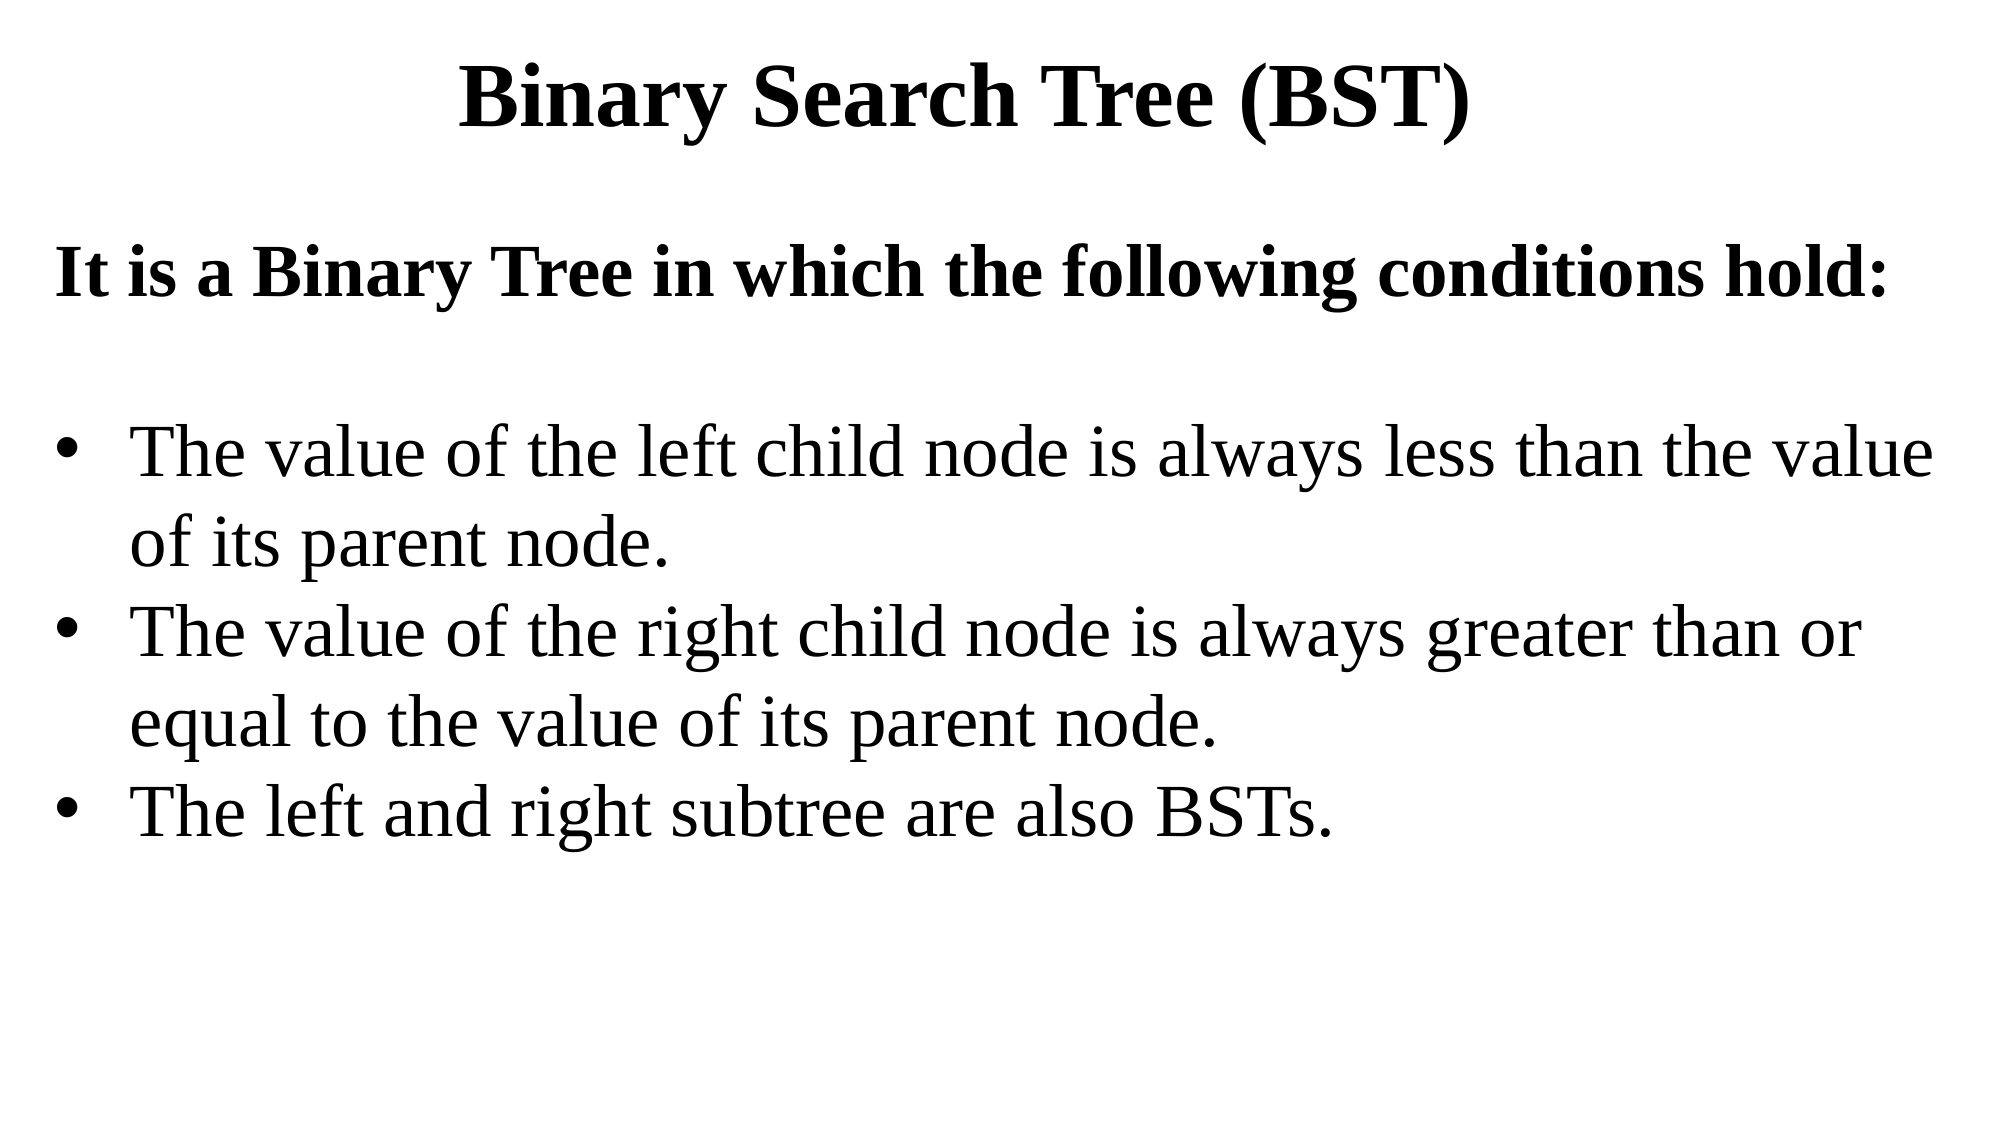

Binary Search Tree (BST)
It is a Binary Tree in which the following conditions hold:

The value of the left child node is always less than the value of its parent node.
The value of the right child node is always greater than or equal to the value of its parent node.
The left and right subtree are also BSTs.